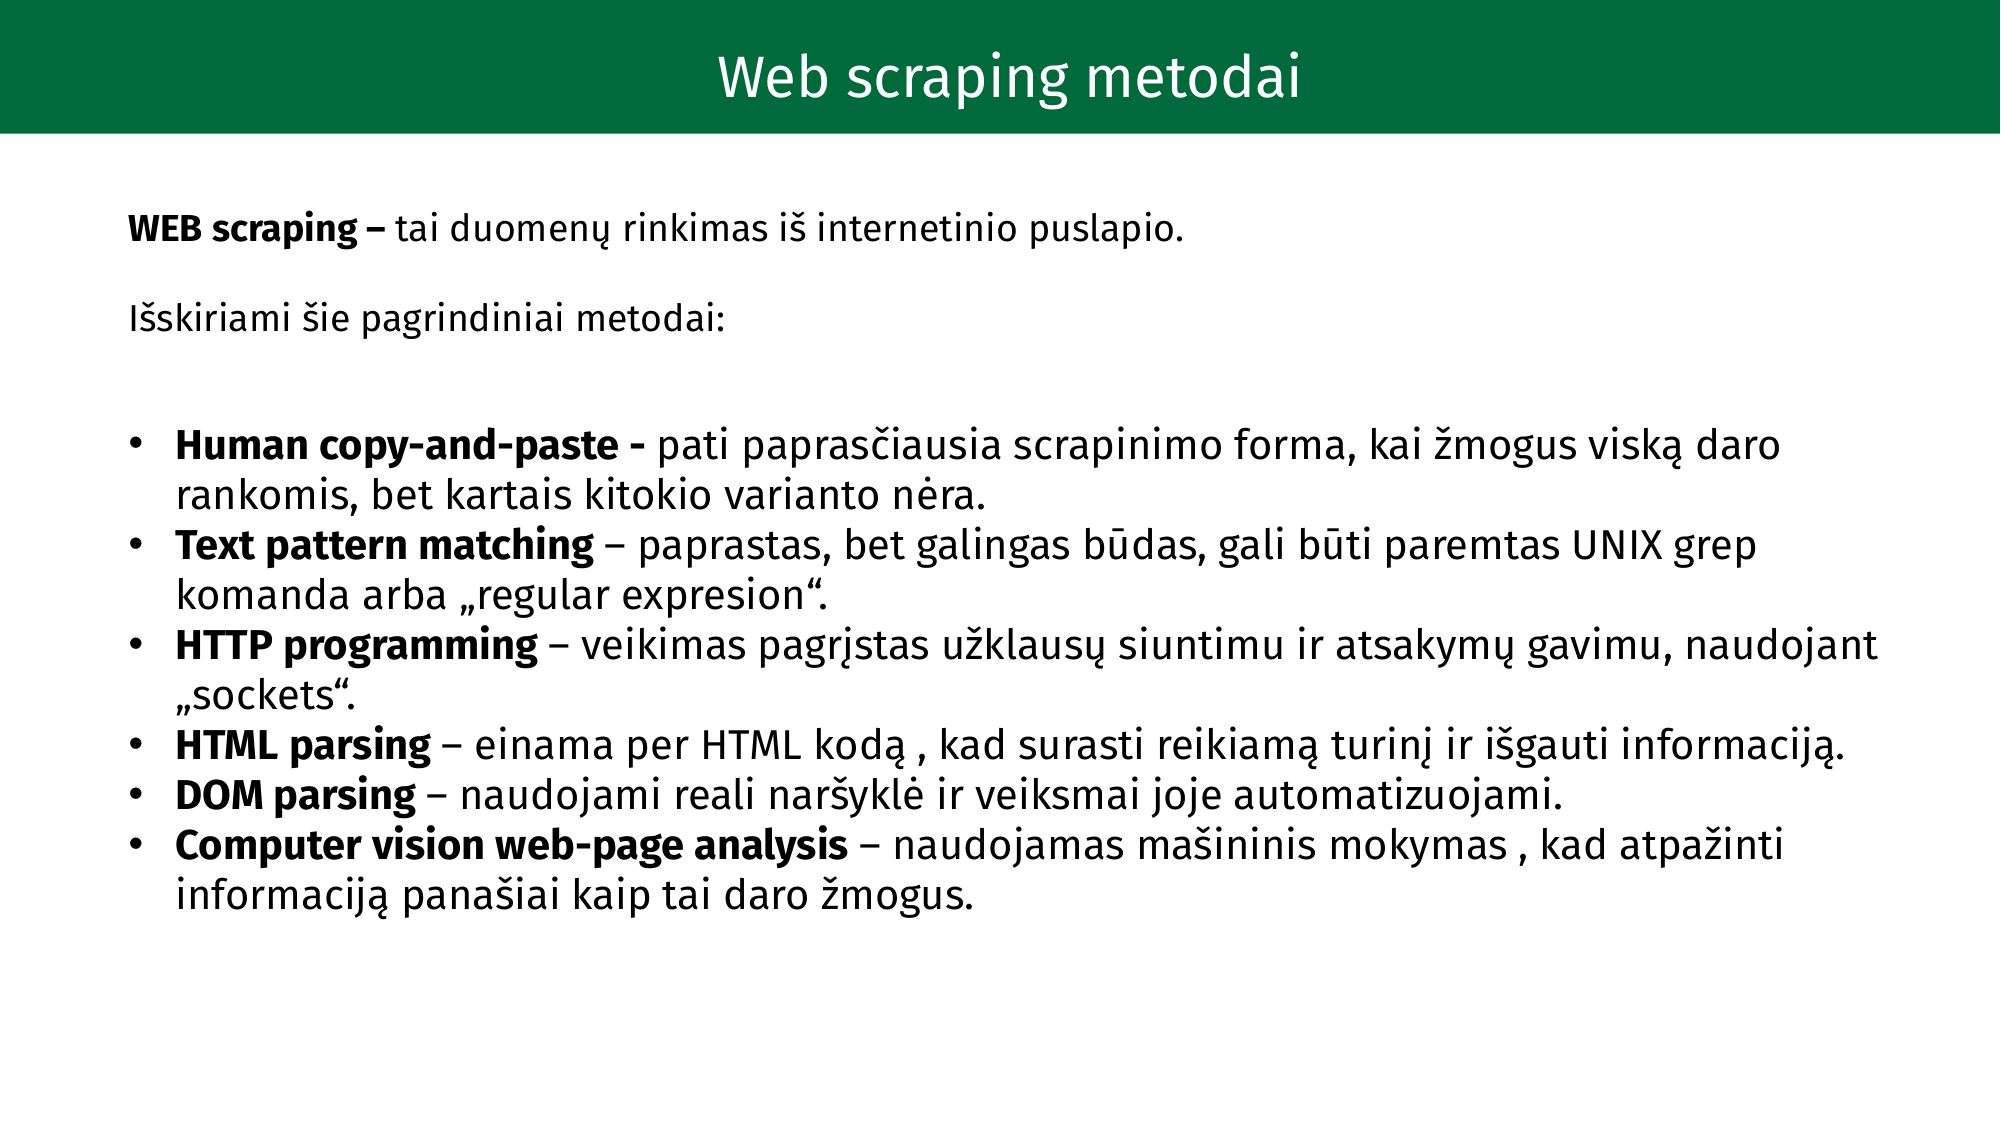

Web scraping metodai
WEB scraping – tai duomenų rinkimas iš internetinio puslapio.

Išskiriami šie pagrindiniai metodai:
Human copy-and-paste - pati paprasčiausia scrapinimo forma, kai žmogus viską daro rankomis, bet kartais kitokio varianto nėra.
Text pattern matching – paprastas, bet galingas būdas, gali būti paremtas UNIX grep komanda arba „regular expresion“.
HTTP programming – veikimas pagrįstas užklausų siuntimu ir atsakymų gavimu, naudojant „sockets“.
HTML parsing – einama per HTML kodą , kad surasti reikiamą turinį ir išgauti informaciją.
DOM parsing – naudojami reali naršyklė ir veiksmai joje automatizuojami.
Computer vision web-page analysis – naudojamas mašininis mokymas , kad atpažinti informaciją panašiai kaip tai daro žmogus.